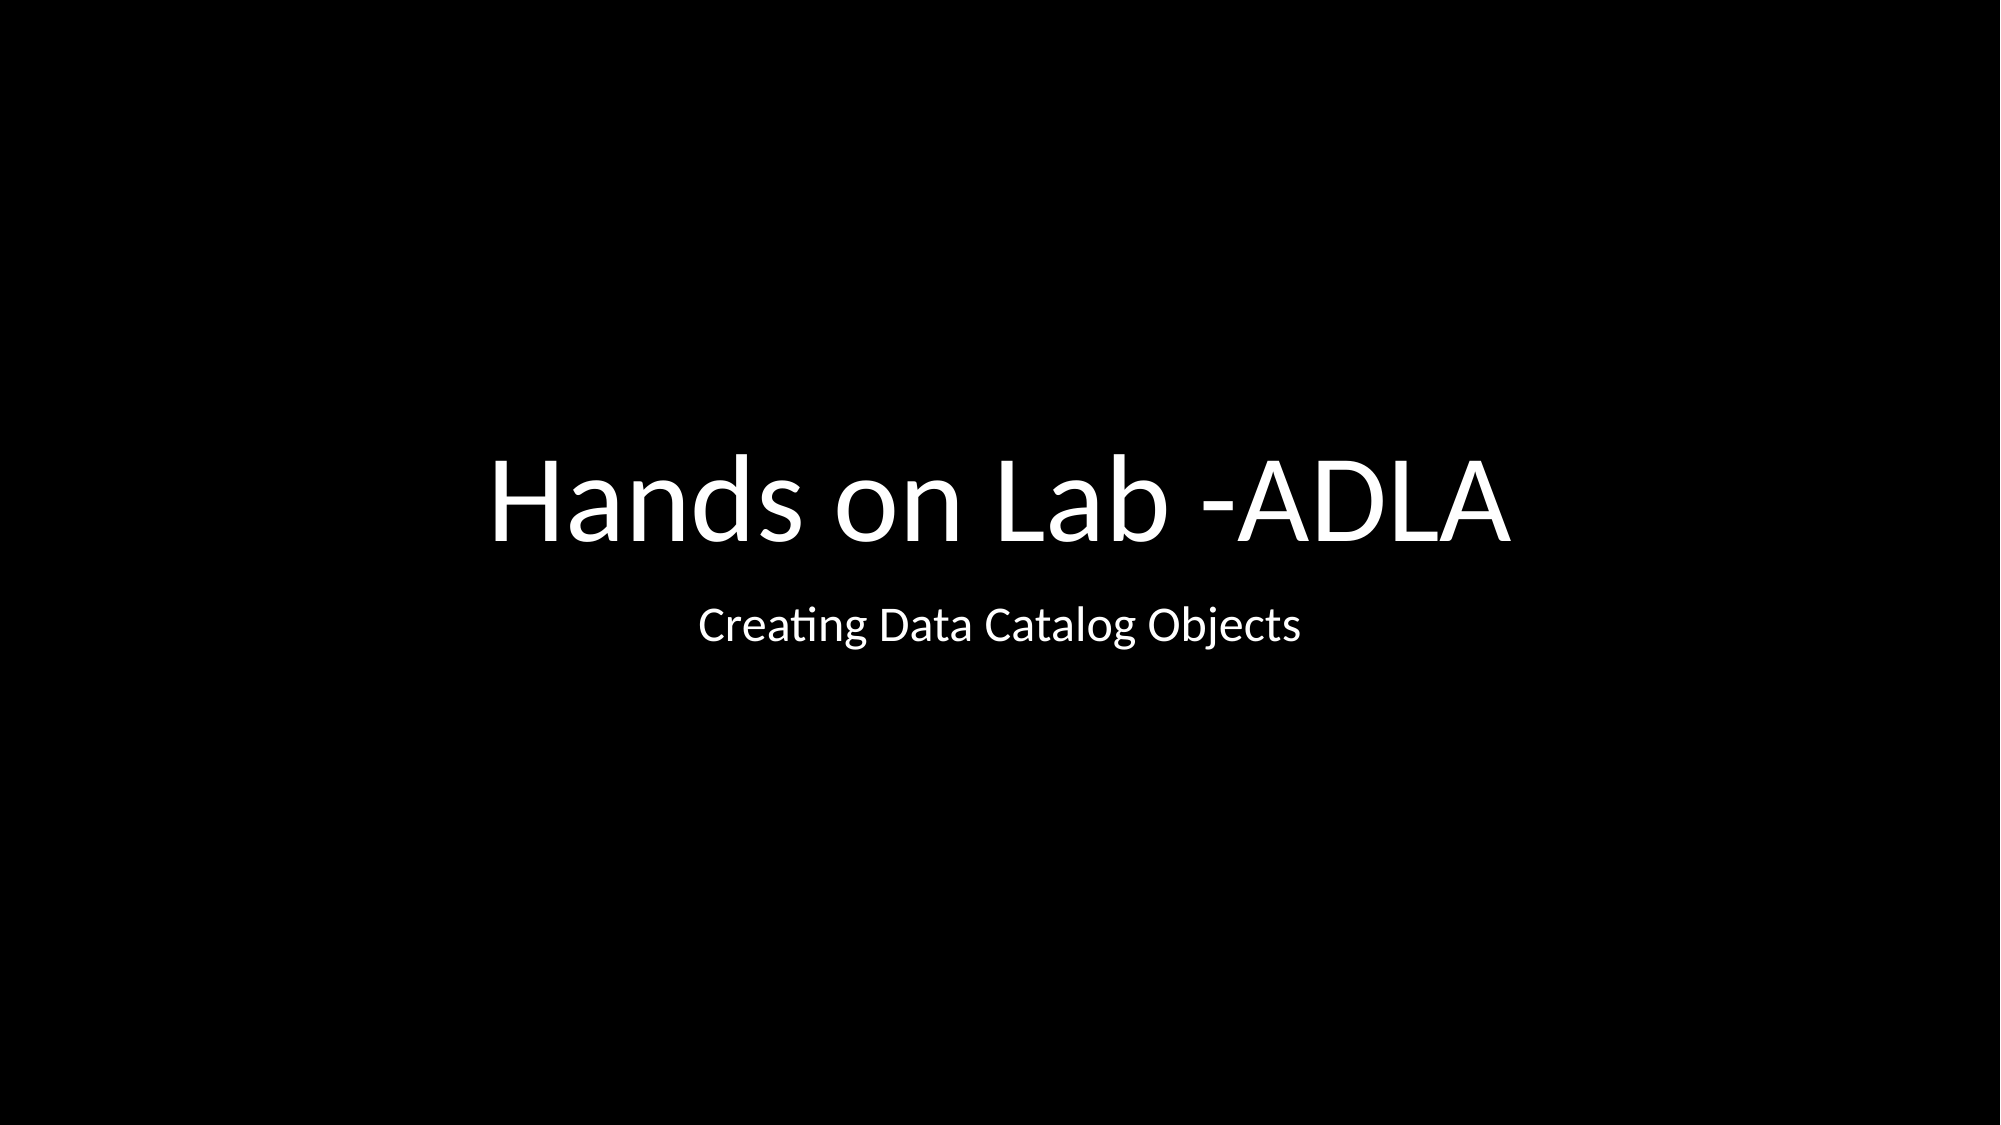

# Hands on Lab -ADLA
Creating Data Catalog Objects